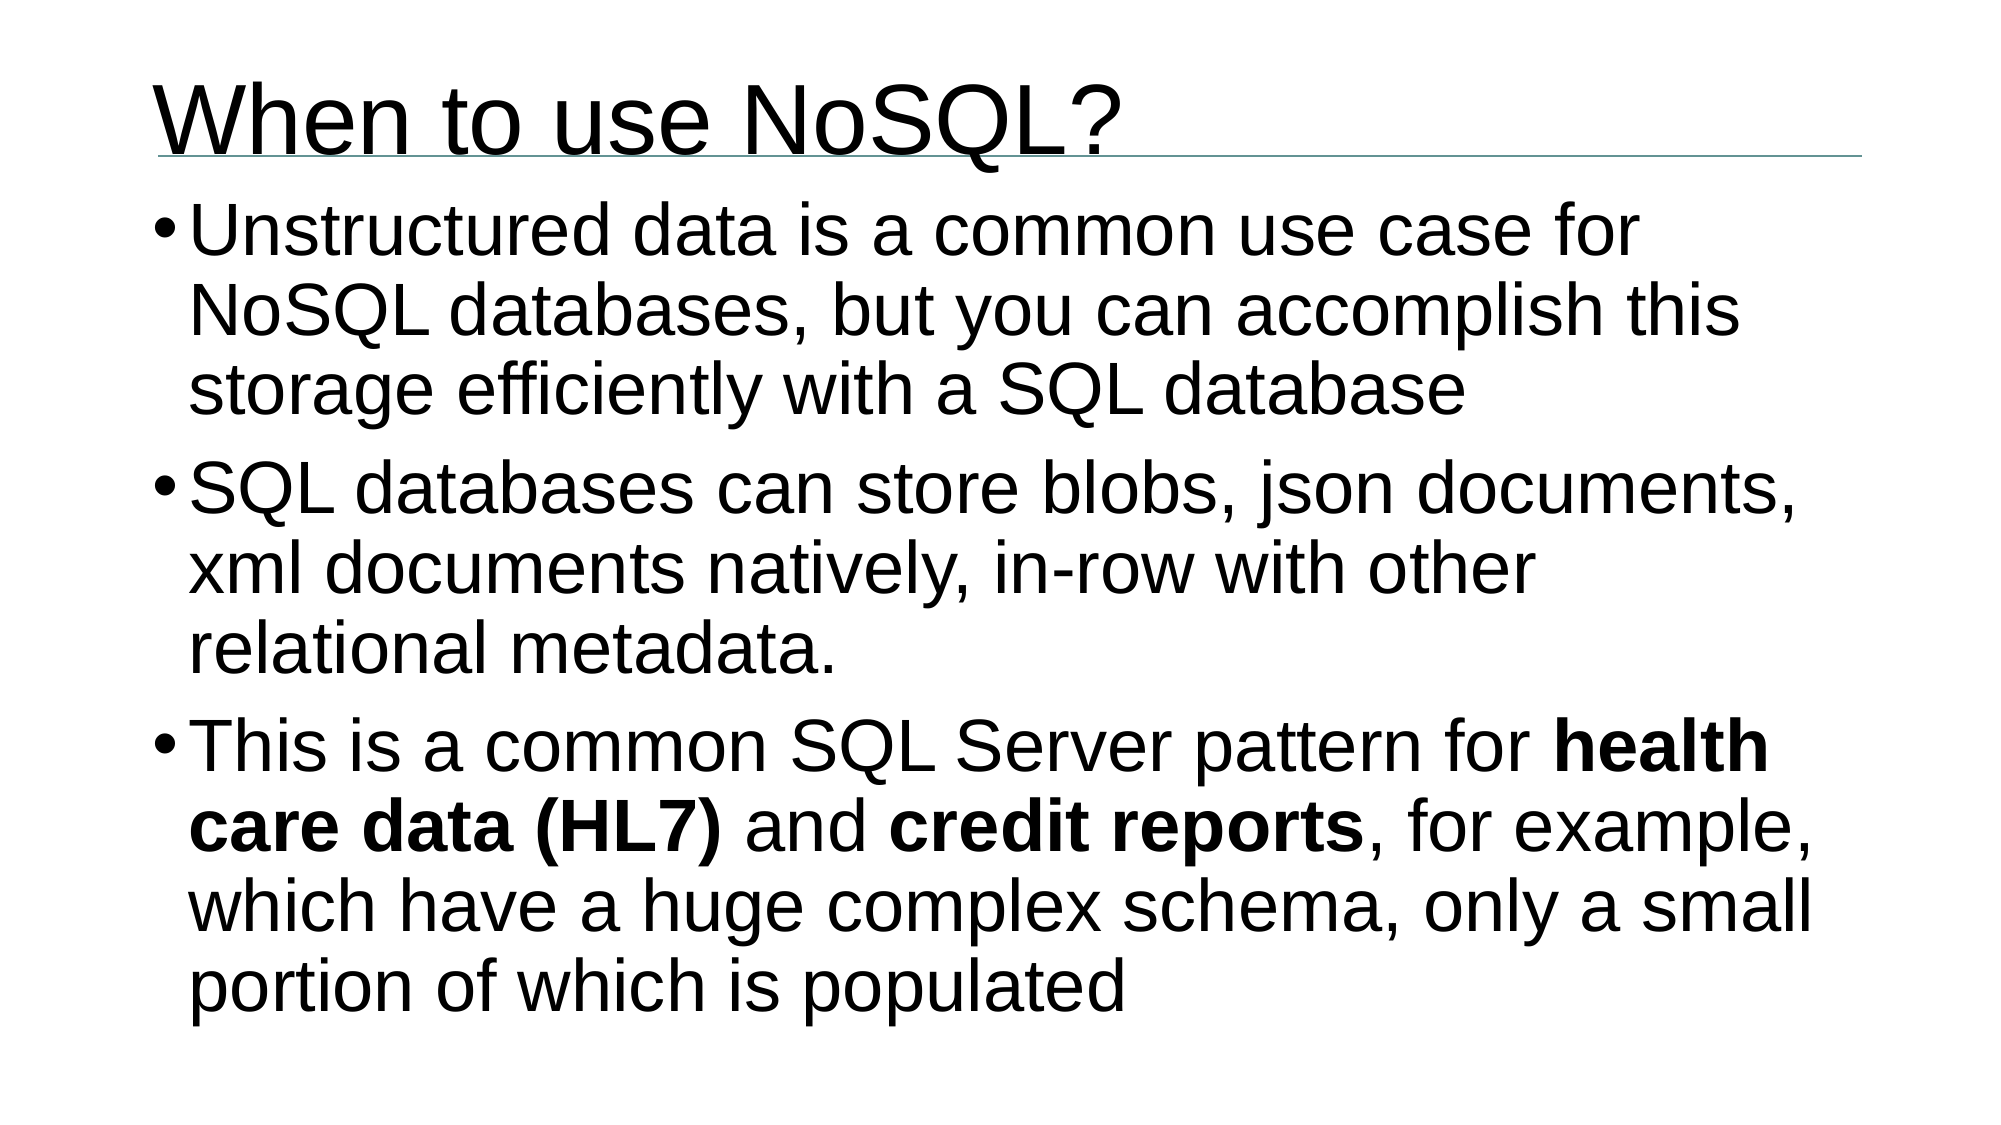

# When to use NoSQL?
Unstructured data is a common use case for NoSQL databases, but you can accomplish this storage efficiently with a SQL database
SQL databases can store blobs, json documents, xml documents natively, in-row with other relational metadata.
This is a common SQL Server pattern for health care data (HL7) and credit reports, for example, which have a huge complex schema, only a small portion of which is populated